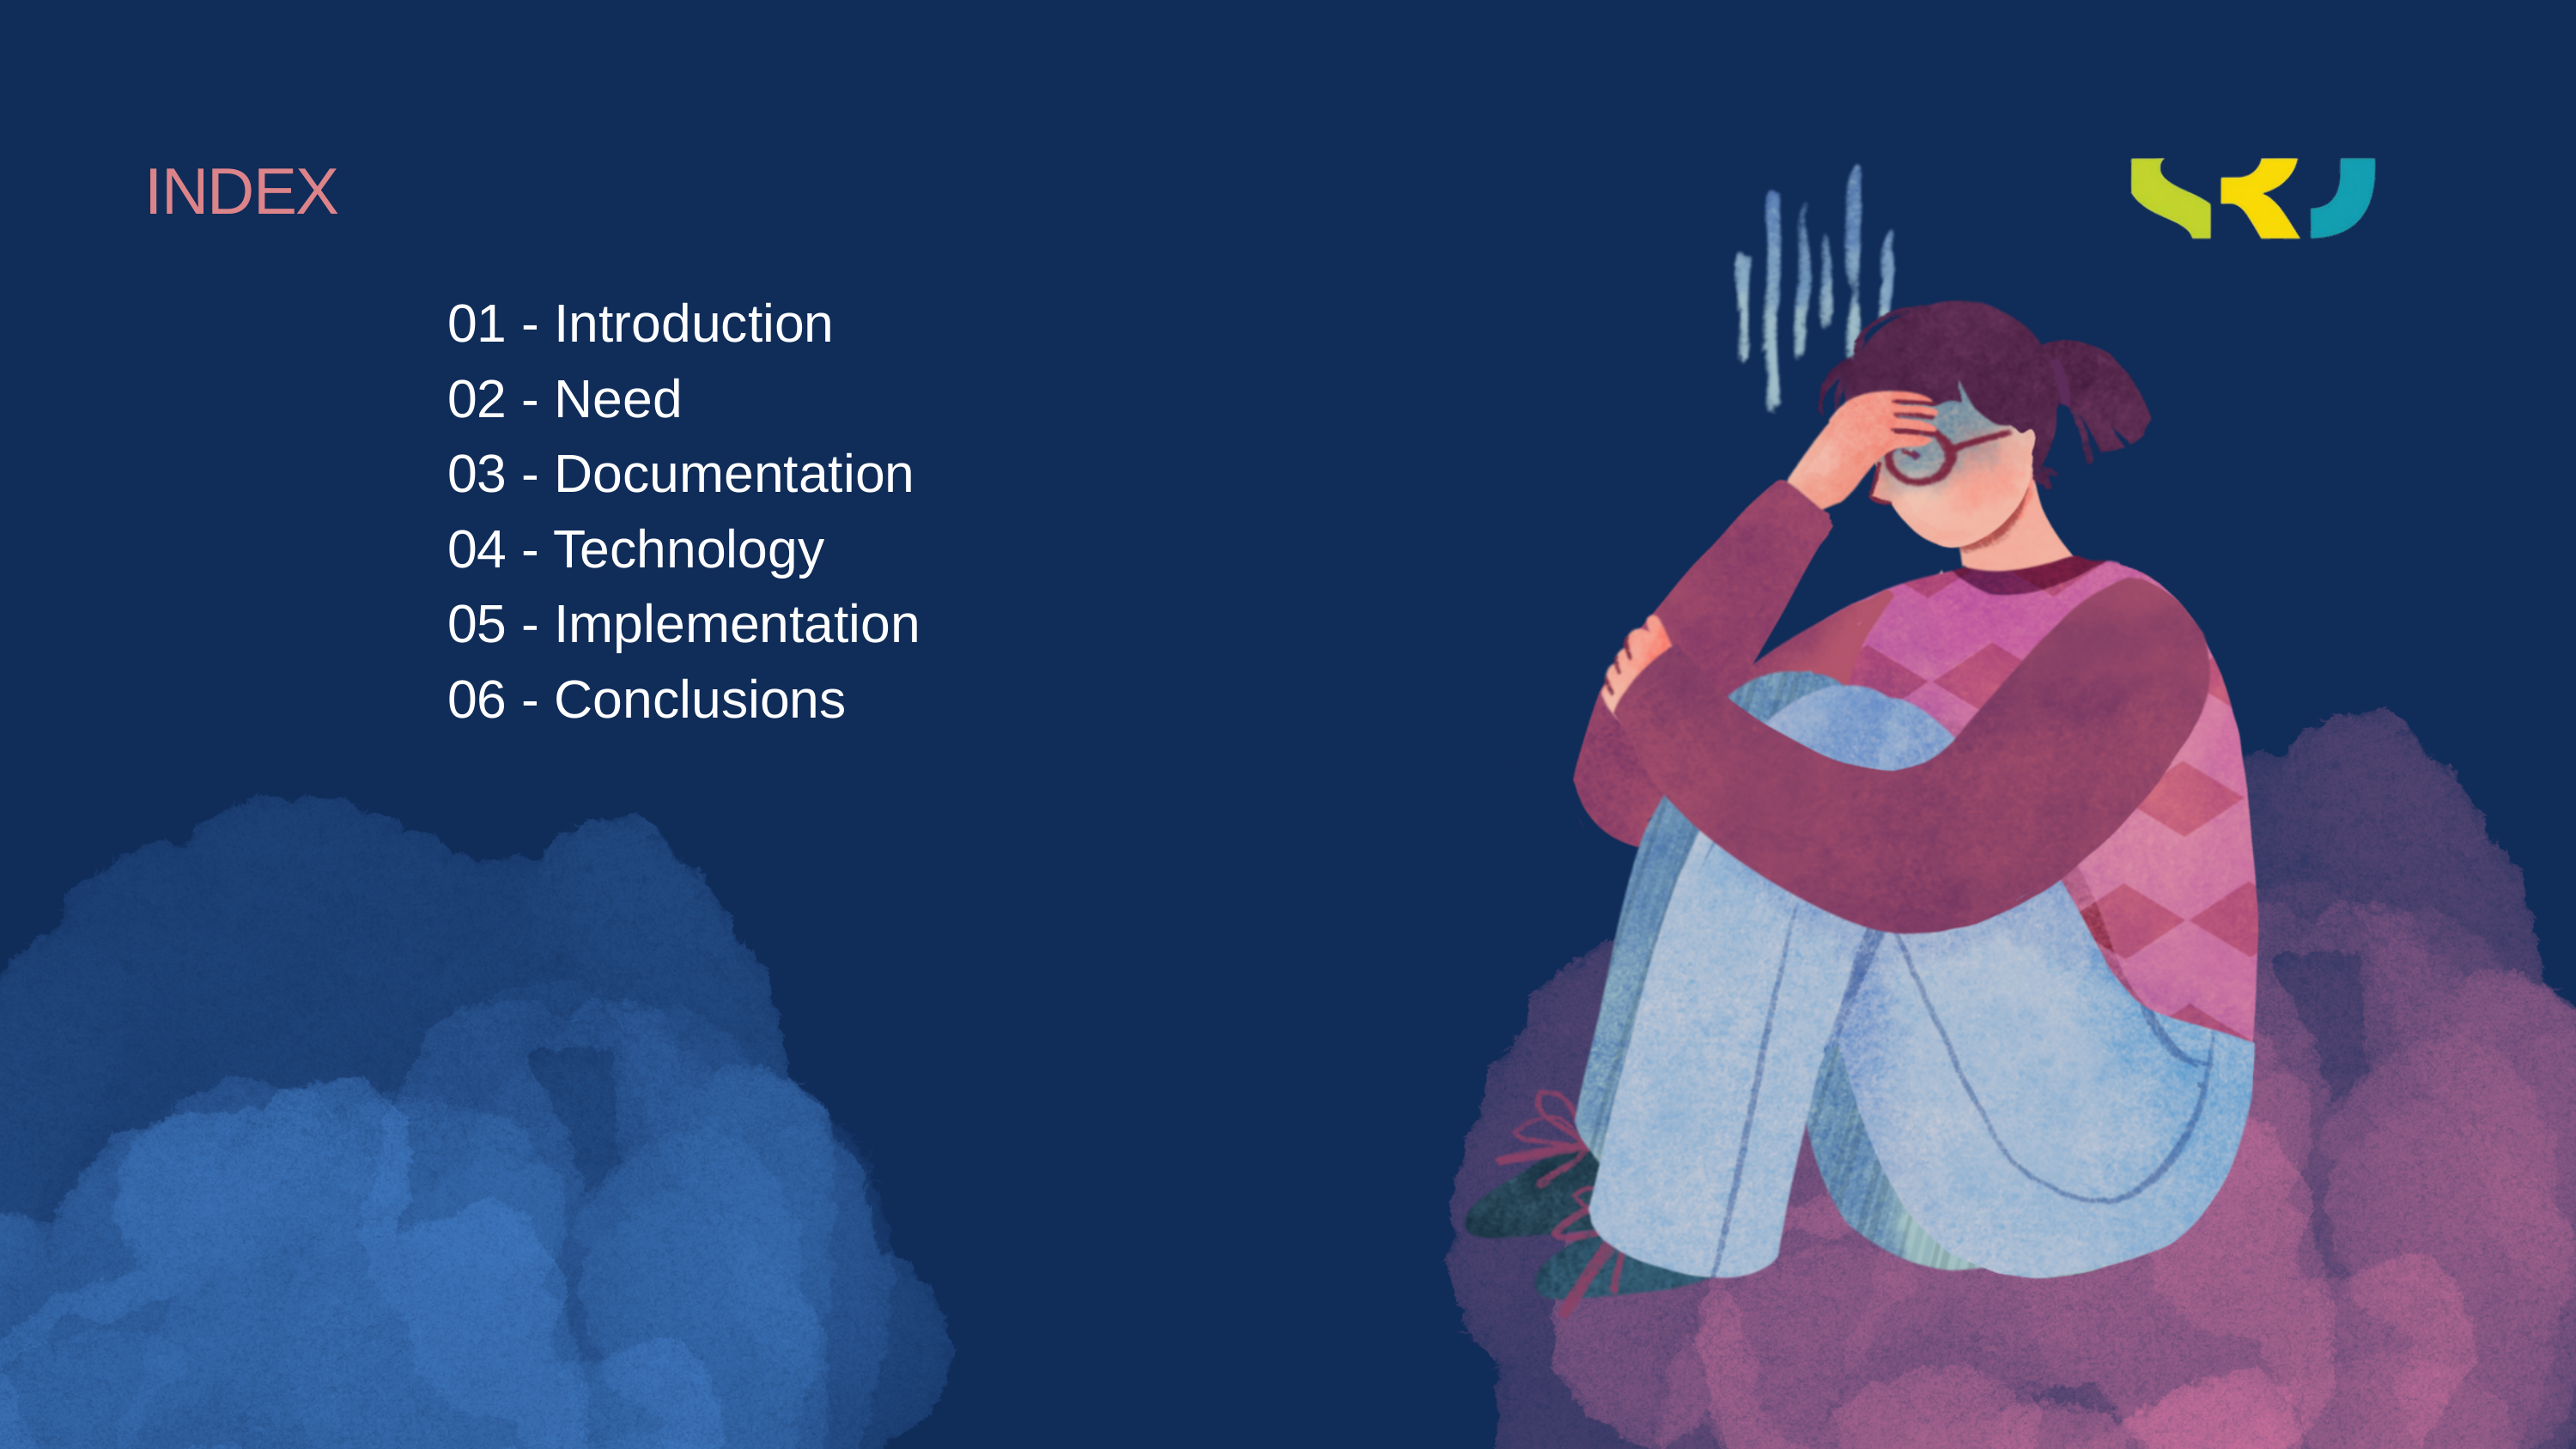

INDEX

01 - Introduction
02 - Need
03 - Documentation
04 - Technology
05 - Implementation
06 - Conclusions